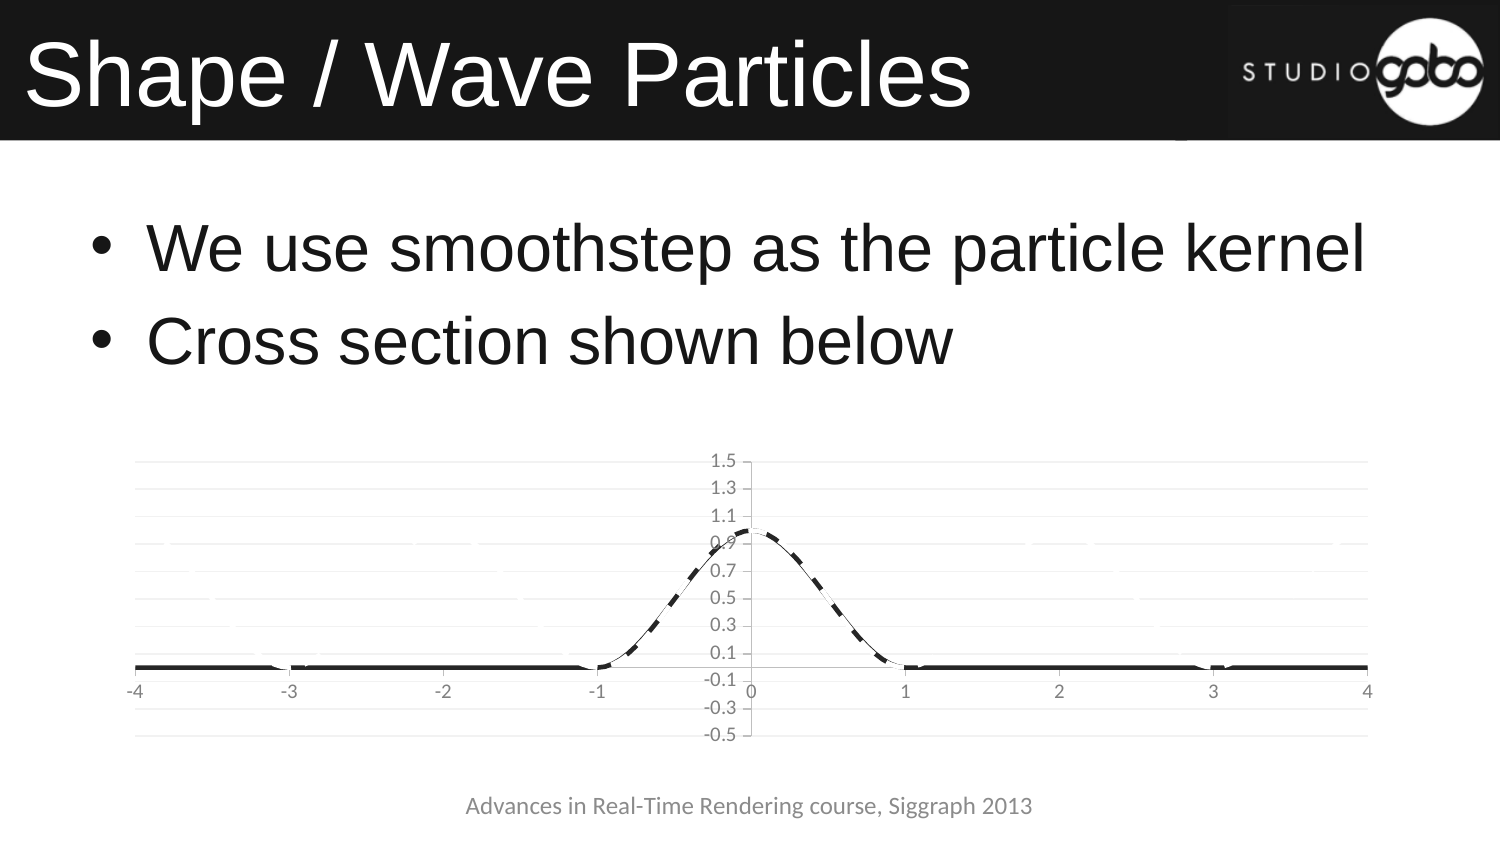

# Shape / Wave Particles
We use smoothstep as the particle kernel
Cross section shown below

### Chart

| Category | cos | normal |
|---|---|---|
Advances in Real-Time Rendering course, Siggraph 2013